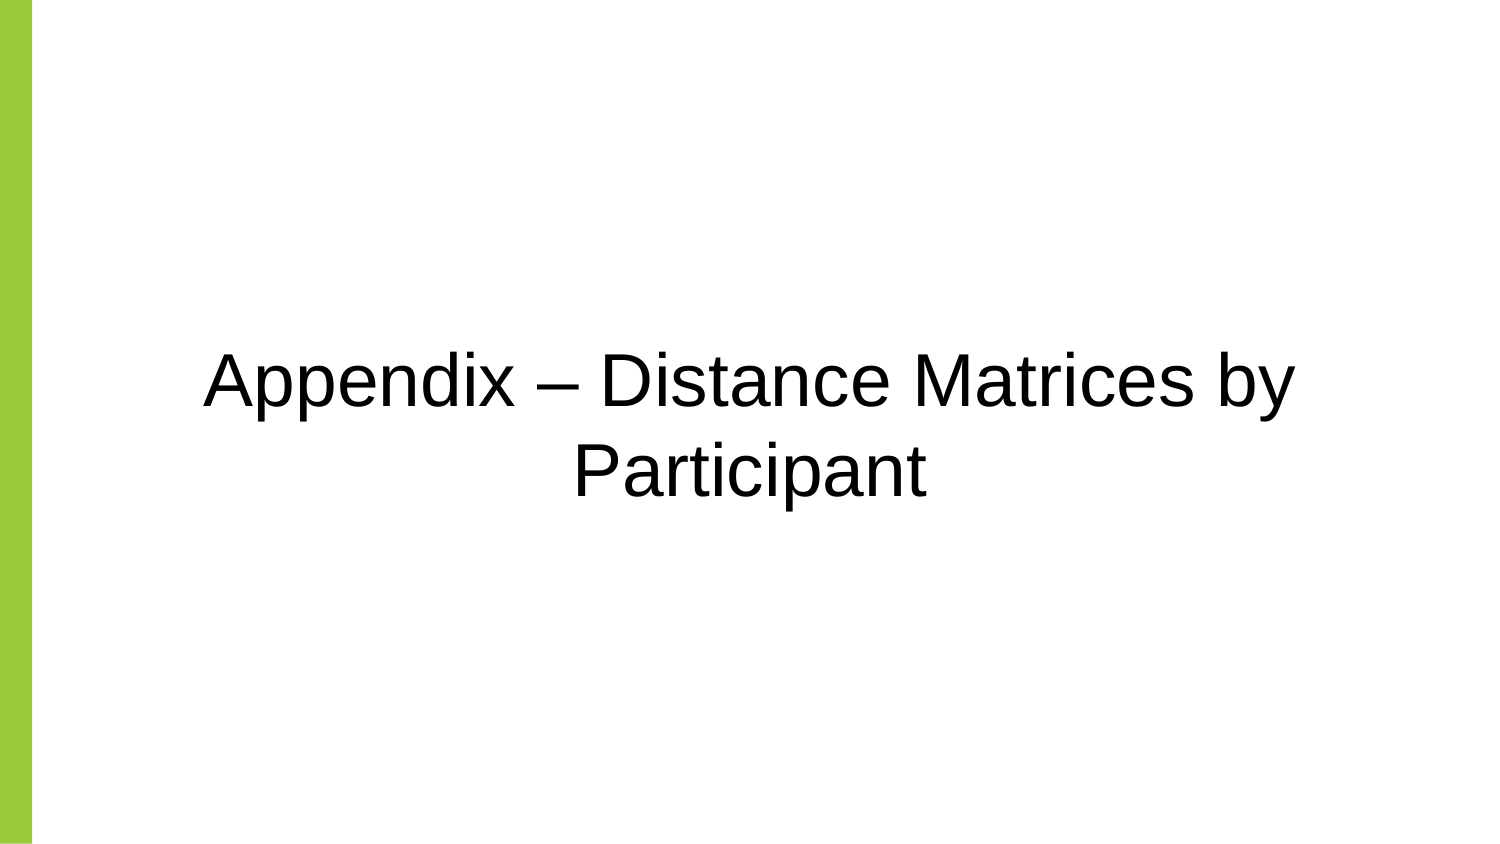

# Appendix – Distance Matrices by Participant